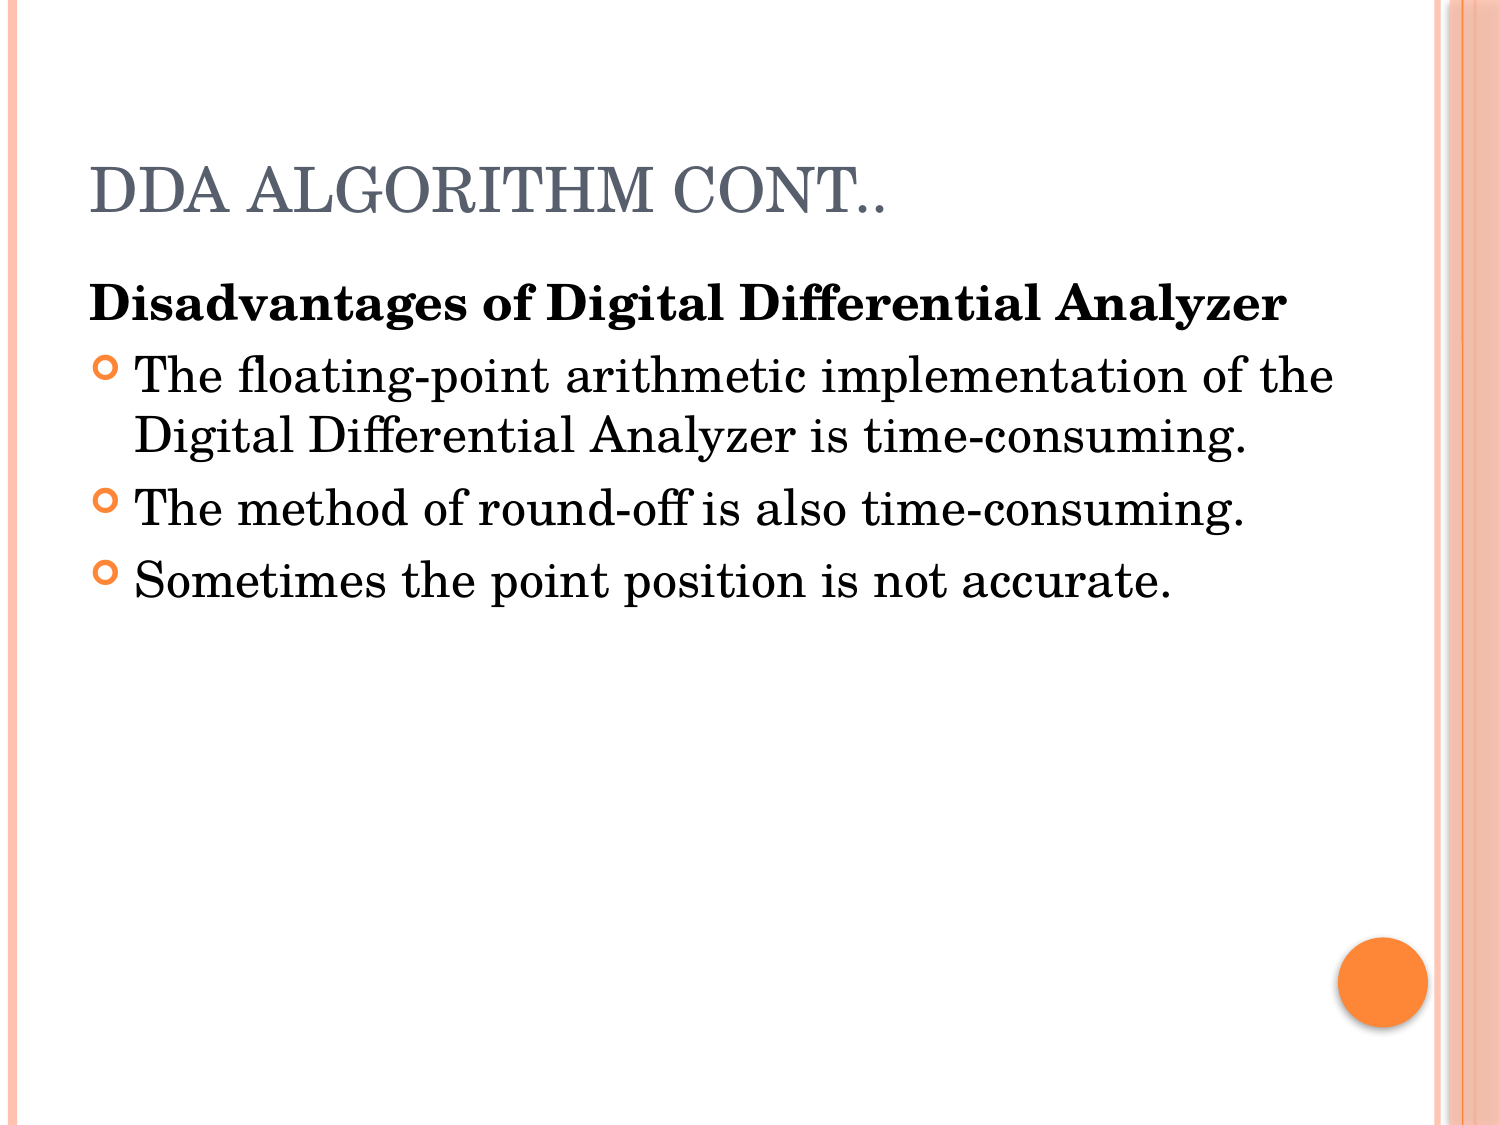

# Dda algorithm cont..
Disadvantages of Digital Differential Analyzer
The floating-point arithmetic implementation of the Digital Differential Analyzer is time-consuming.
The method of round-off is also time-consuming.
Sometimes the point position is not accurate.